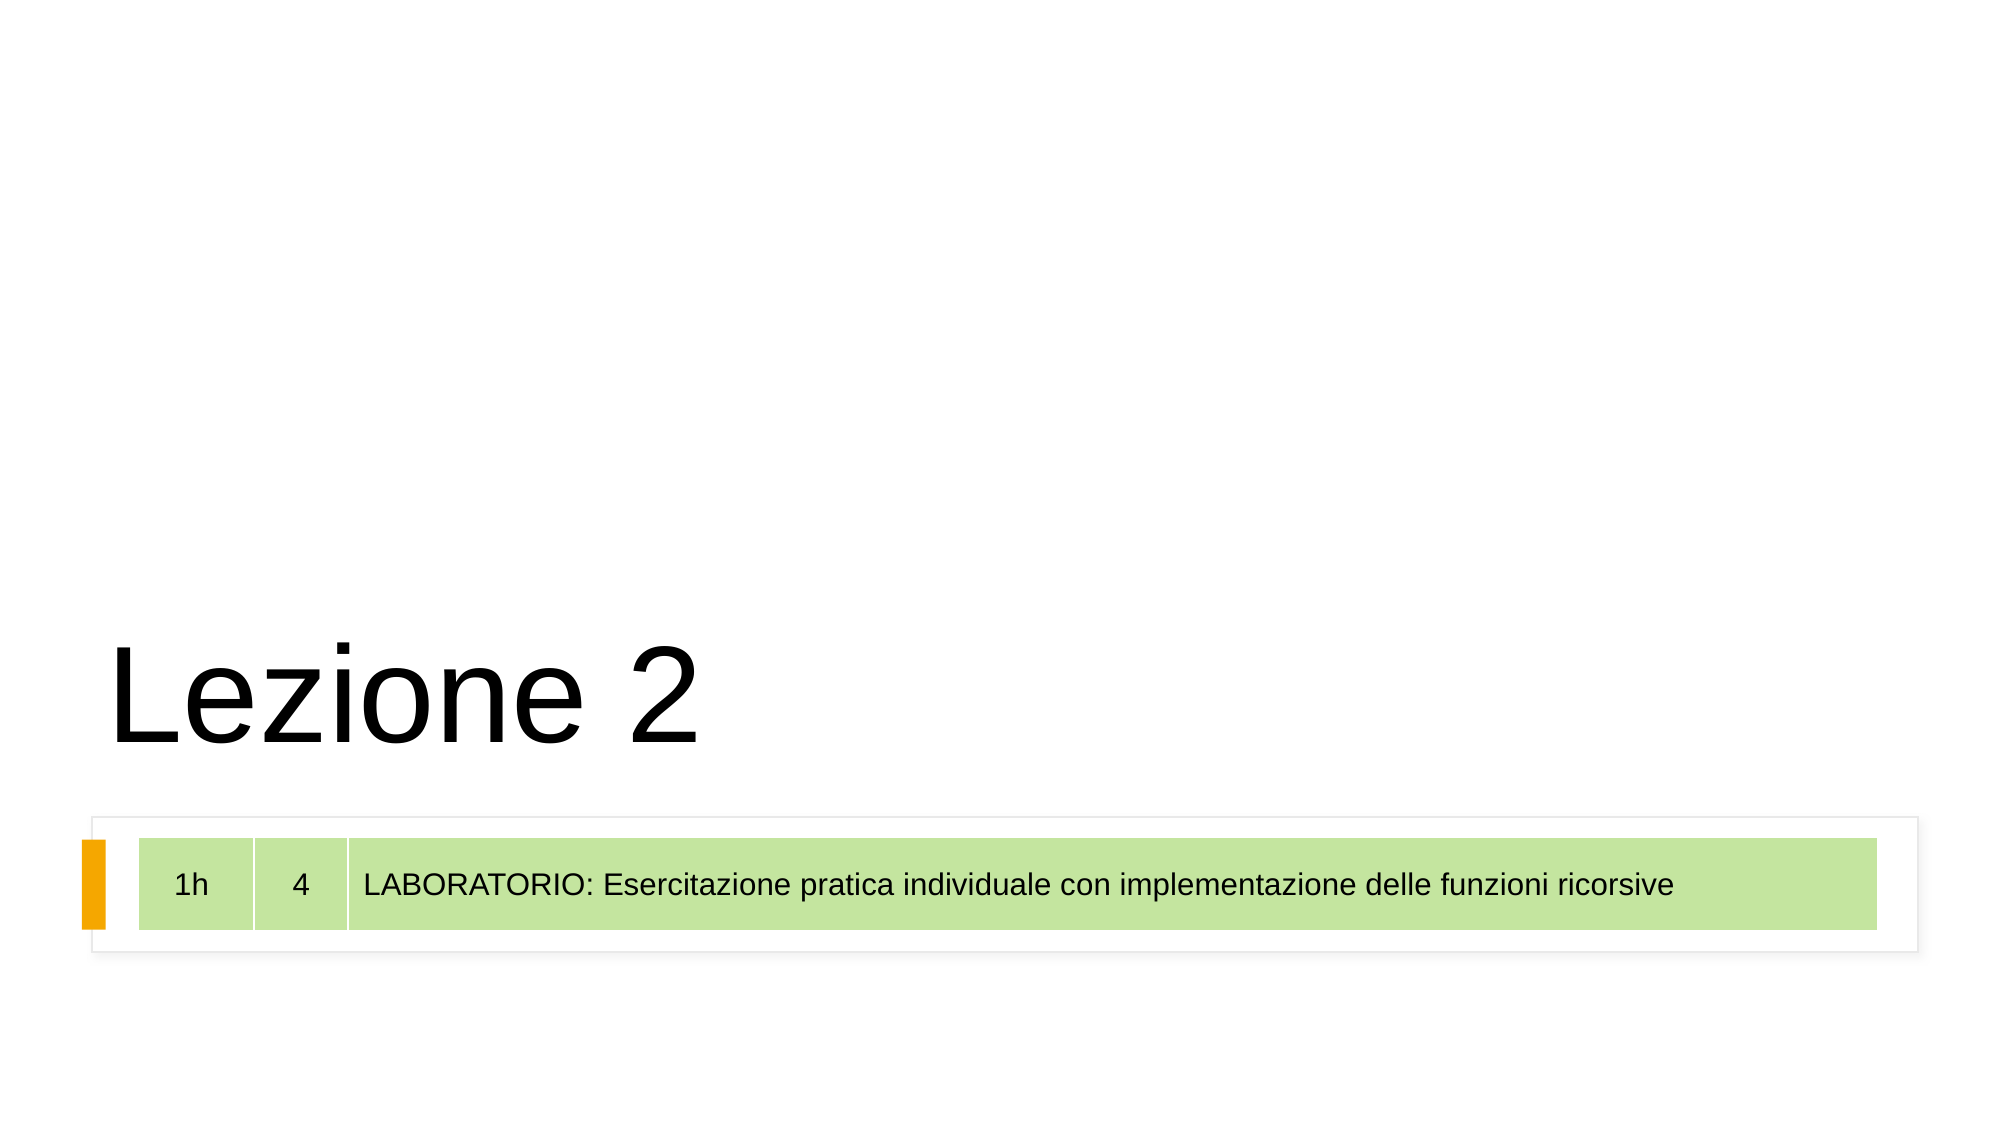

# Lezione 2

| 1h | 4 | LABORATORIO: Esercitazione pratica individuale con implementazione delle funzioni ricorsive |
| --- | --- | --- |